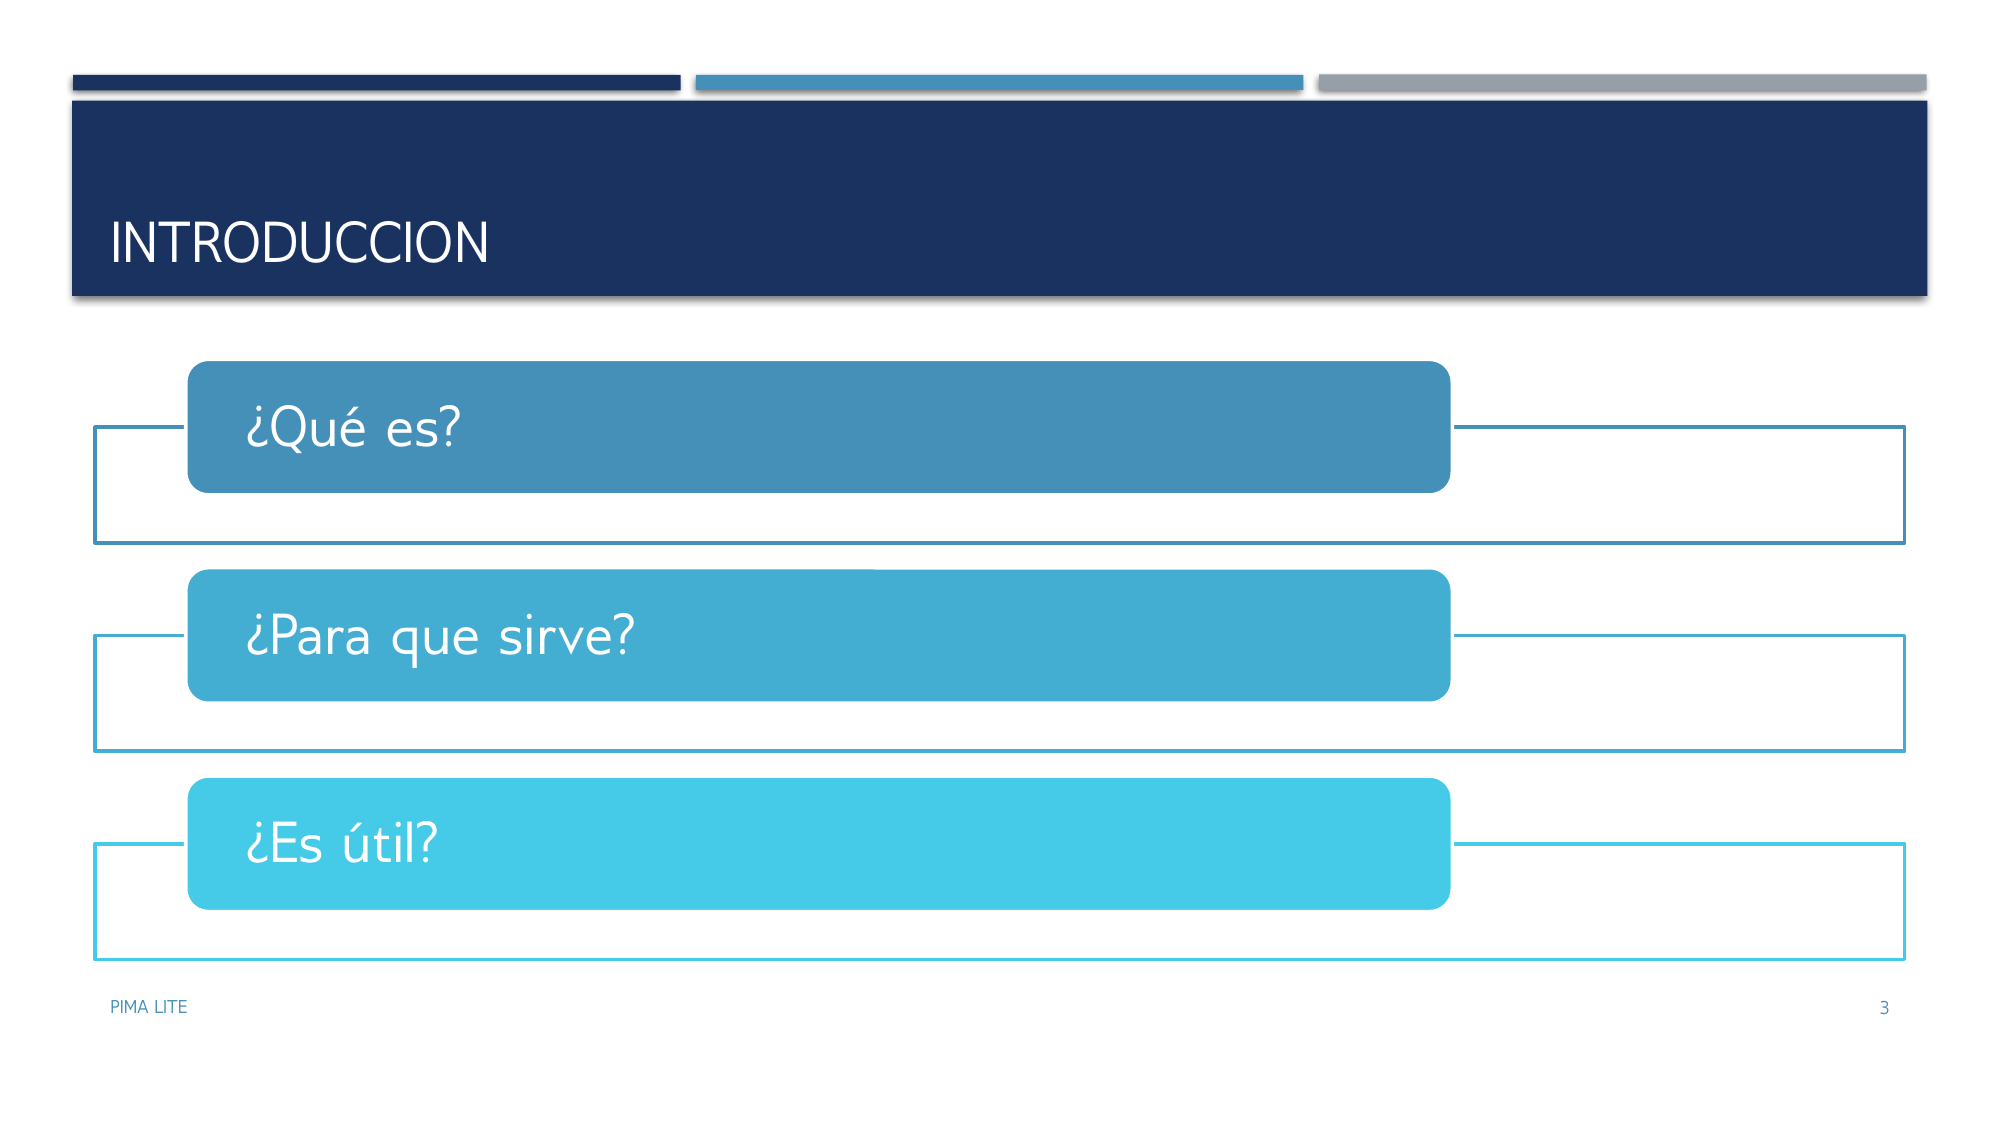

# INTRODUCCION
¿Qué es?
¿Para que sirve?
¿Es útil?
PIMA Lite
3